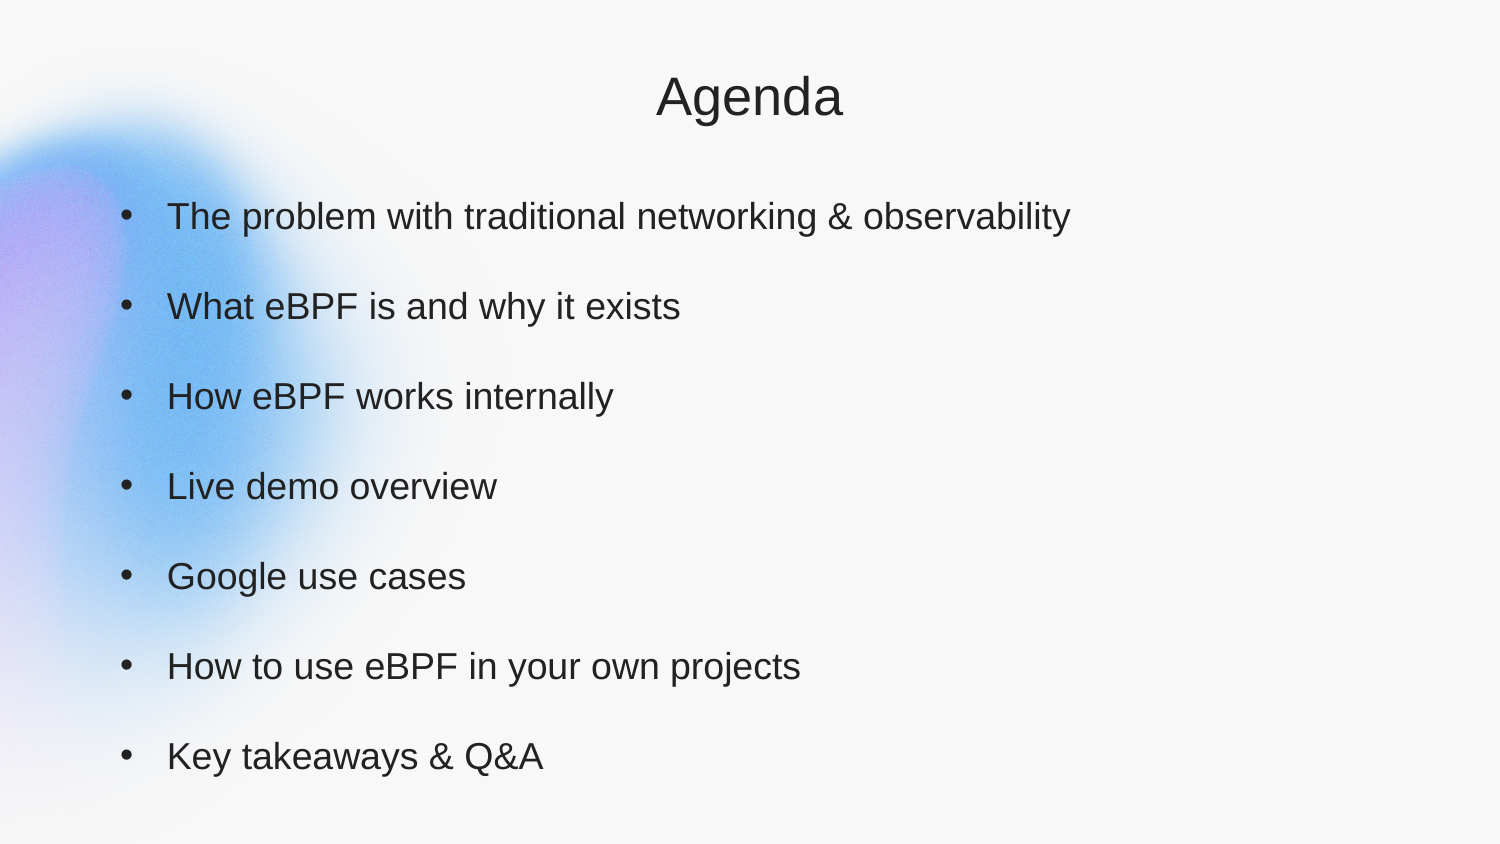

# Agenda
The problem with traditional networking & observability

What eBPF is and why it exists

How eBPF works internally

Live demo overview

Google use cases

How to use eBPF in your own projects

Key takeaways & Q&A